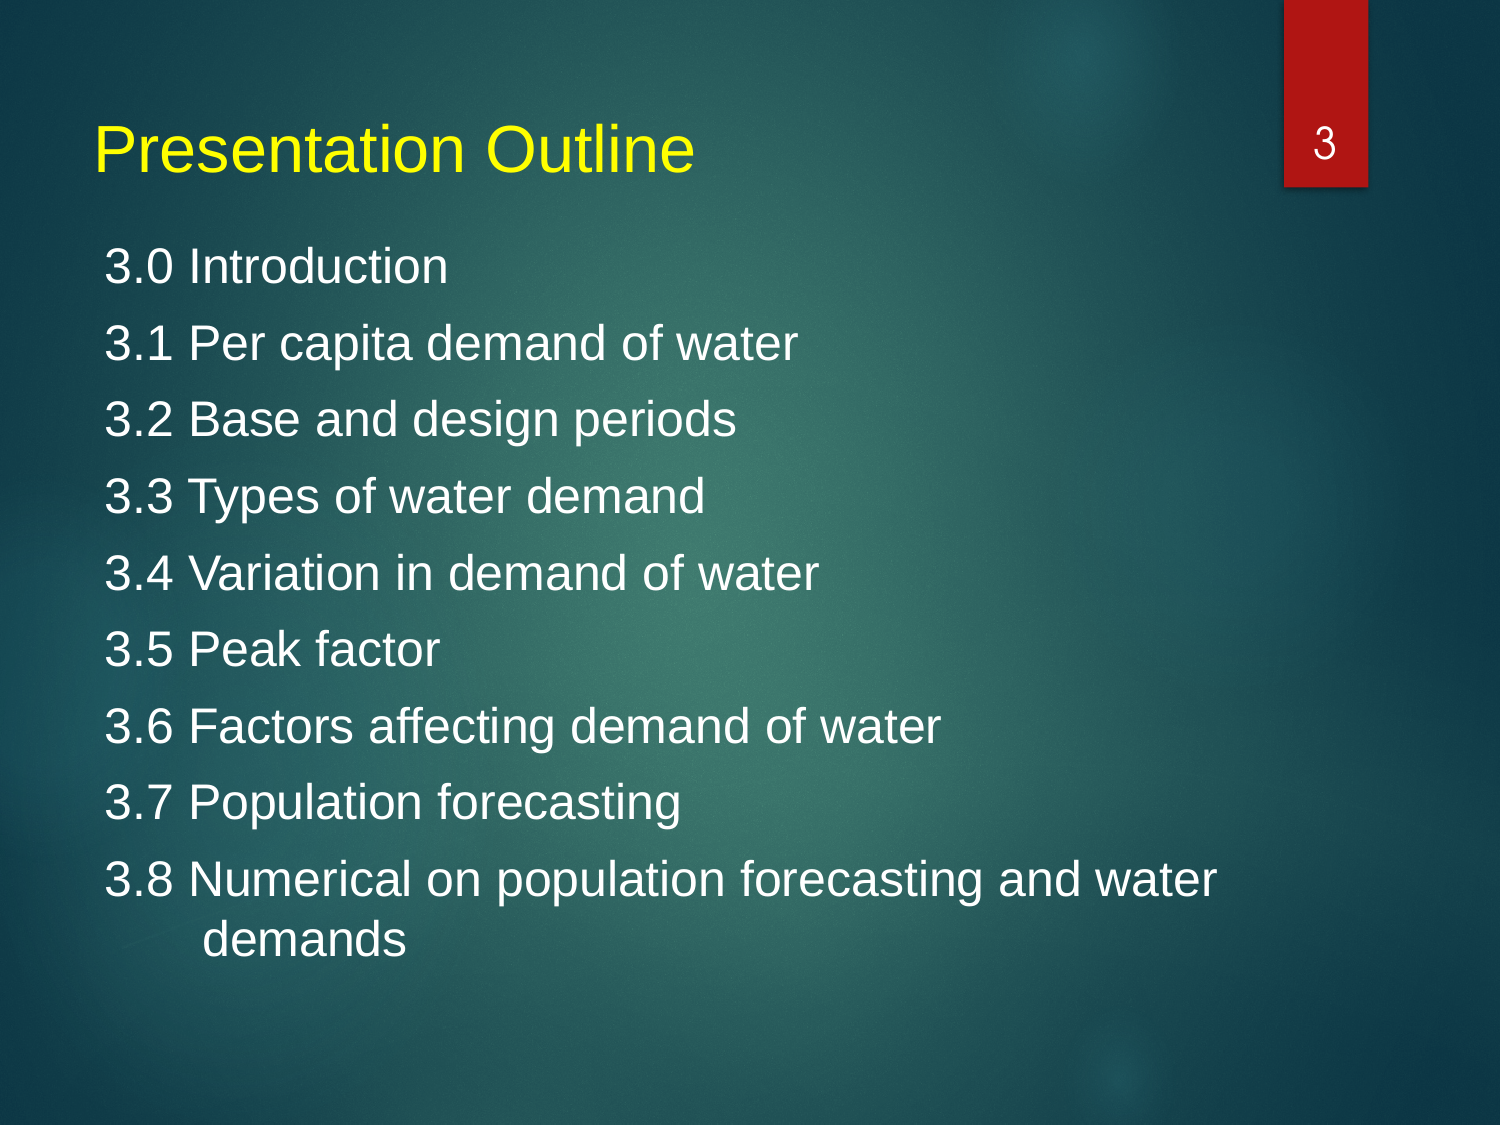

3
# Presentation Outline
3.0 Introduction
3.1 Per capita demand of water
3.2 Base and design periods
3.3 Types of water demand
3.4 Variation in demand of water
3.5 Peak factor
3.6 Factors affecting demand of water
3.7 Population forecasting
3.8 Numerical on population forecasting and water
       demands